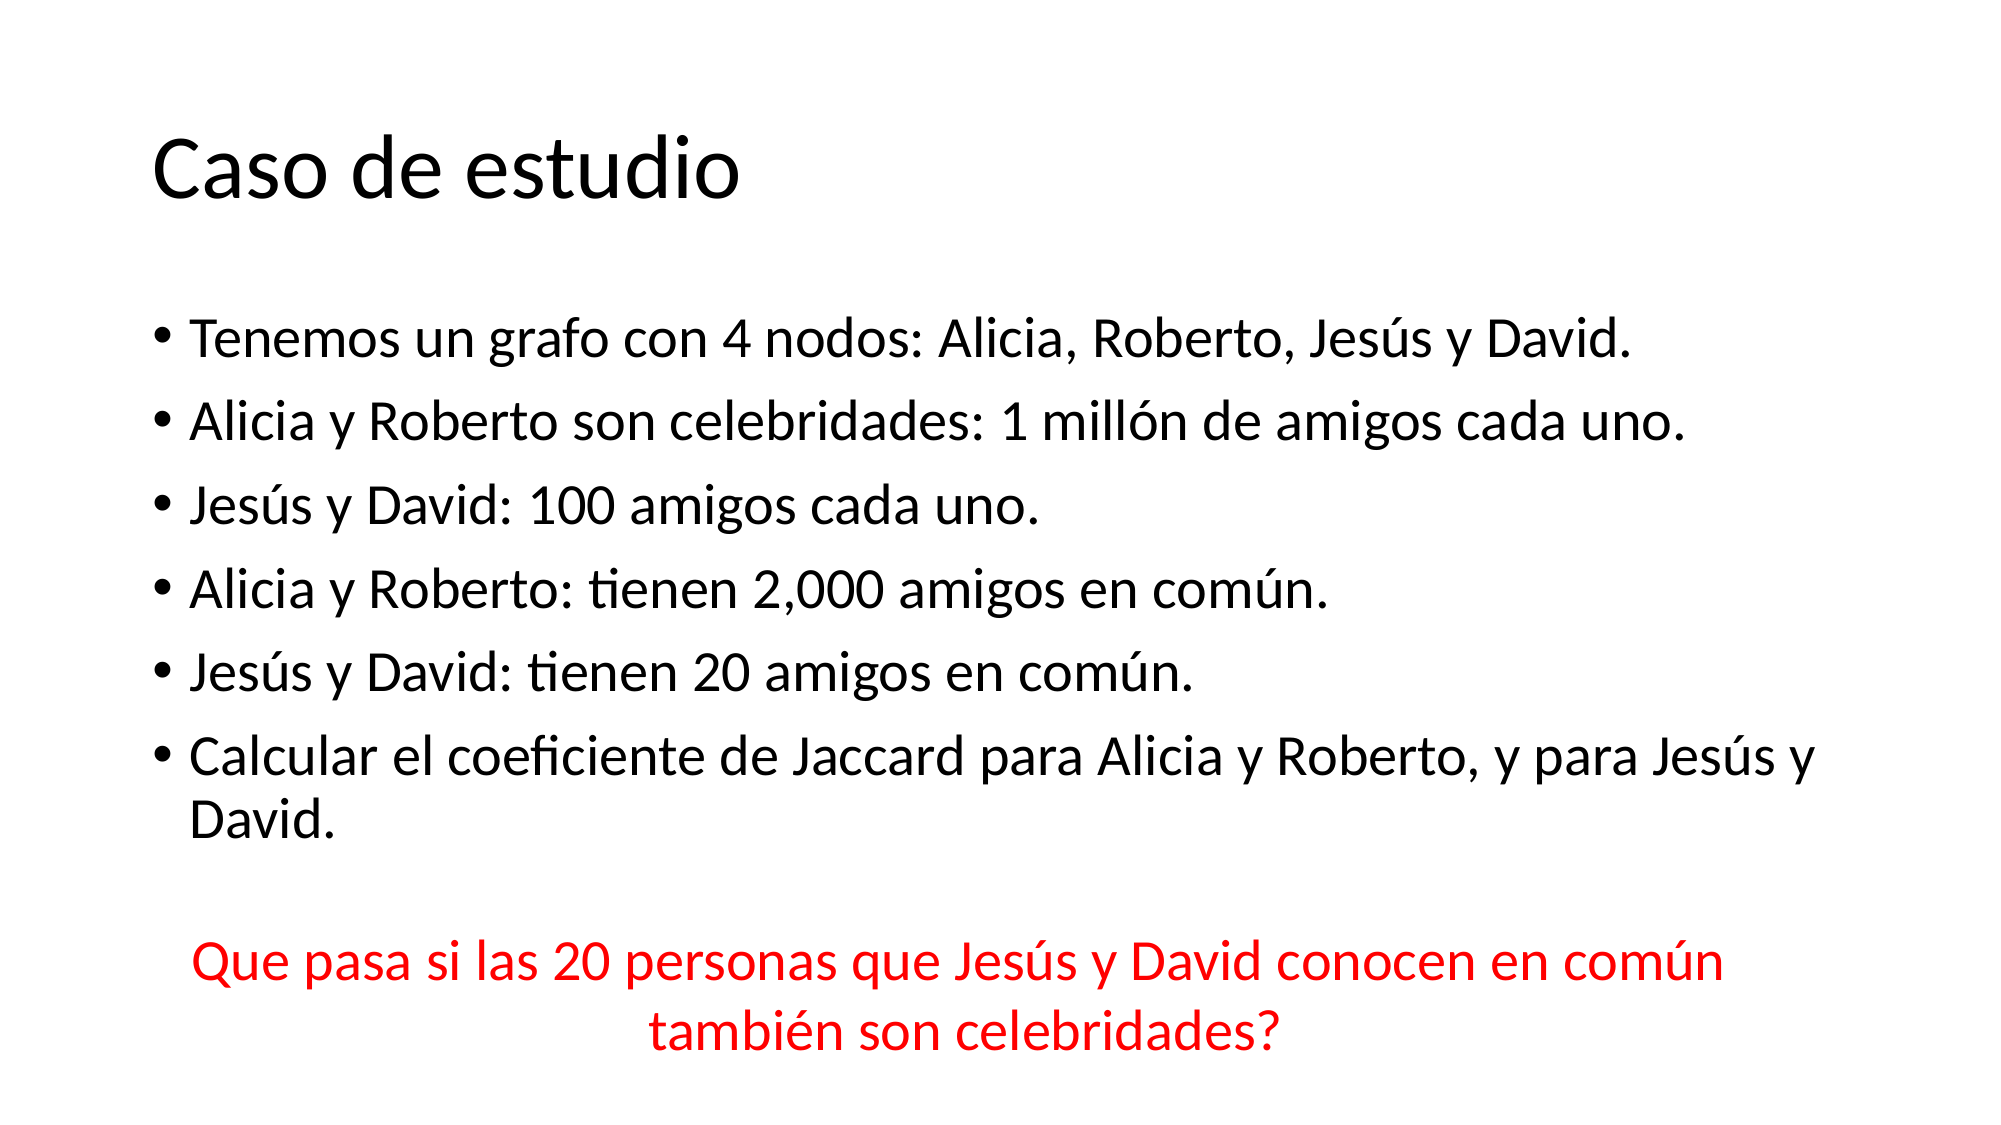

# Caso de estudio
Tenemos un grafo con 4 nodos: Alicia, Roberto, Jesús y David.
Alicia y Roberto son celebridades: 1 millón de amigos cada uno.
Jesús y David: 100 amigos cada uno.
Alicia y Roberto: tienen 2,000 amigos en común.
Jesús y David: tienen 20 amigos en común.
Calcular el coeficiente de Jaccard para Alicia y Roberto, y para Jesús y David.

Que pasa si las 20 personas que Jesús y David conocen en común
también son celebridades?